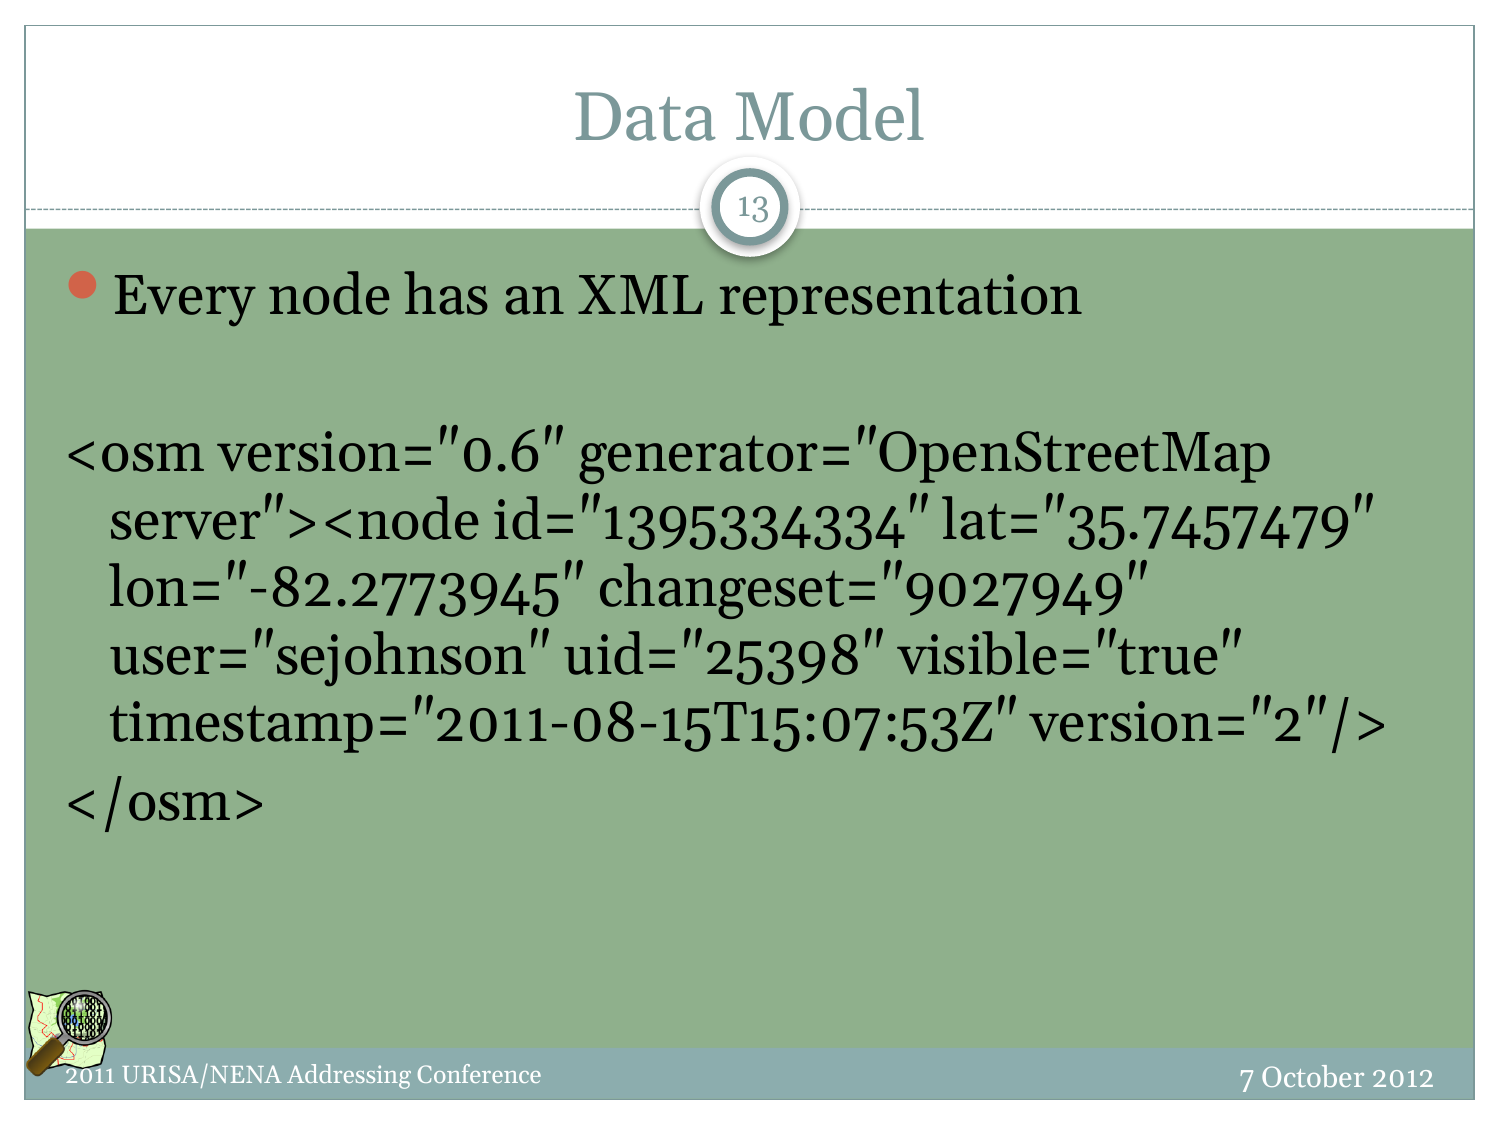

# Data Model
13
Every node has an XML representation

<osm version="0.6" generator="OpenStreetMap server"><node id="1395334334" lat="35.7457479" lon="-82.2773945" changeset="9027949" user="sejohnson" uid="25398" visible="true" timestamp="2011-08-15T15:07:53Z" version="2"/>
</osm>
7 October 2012
2011 URISA/NENA Addressing Conference